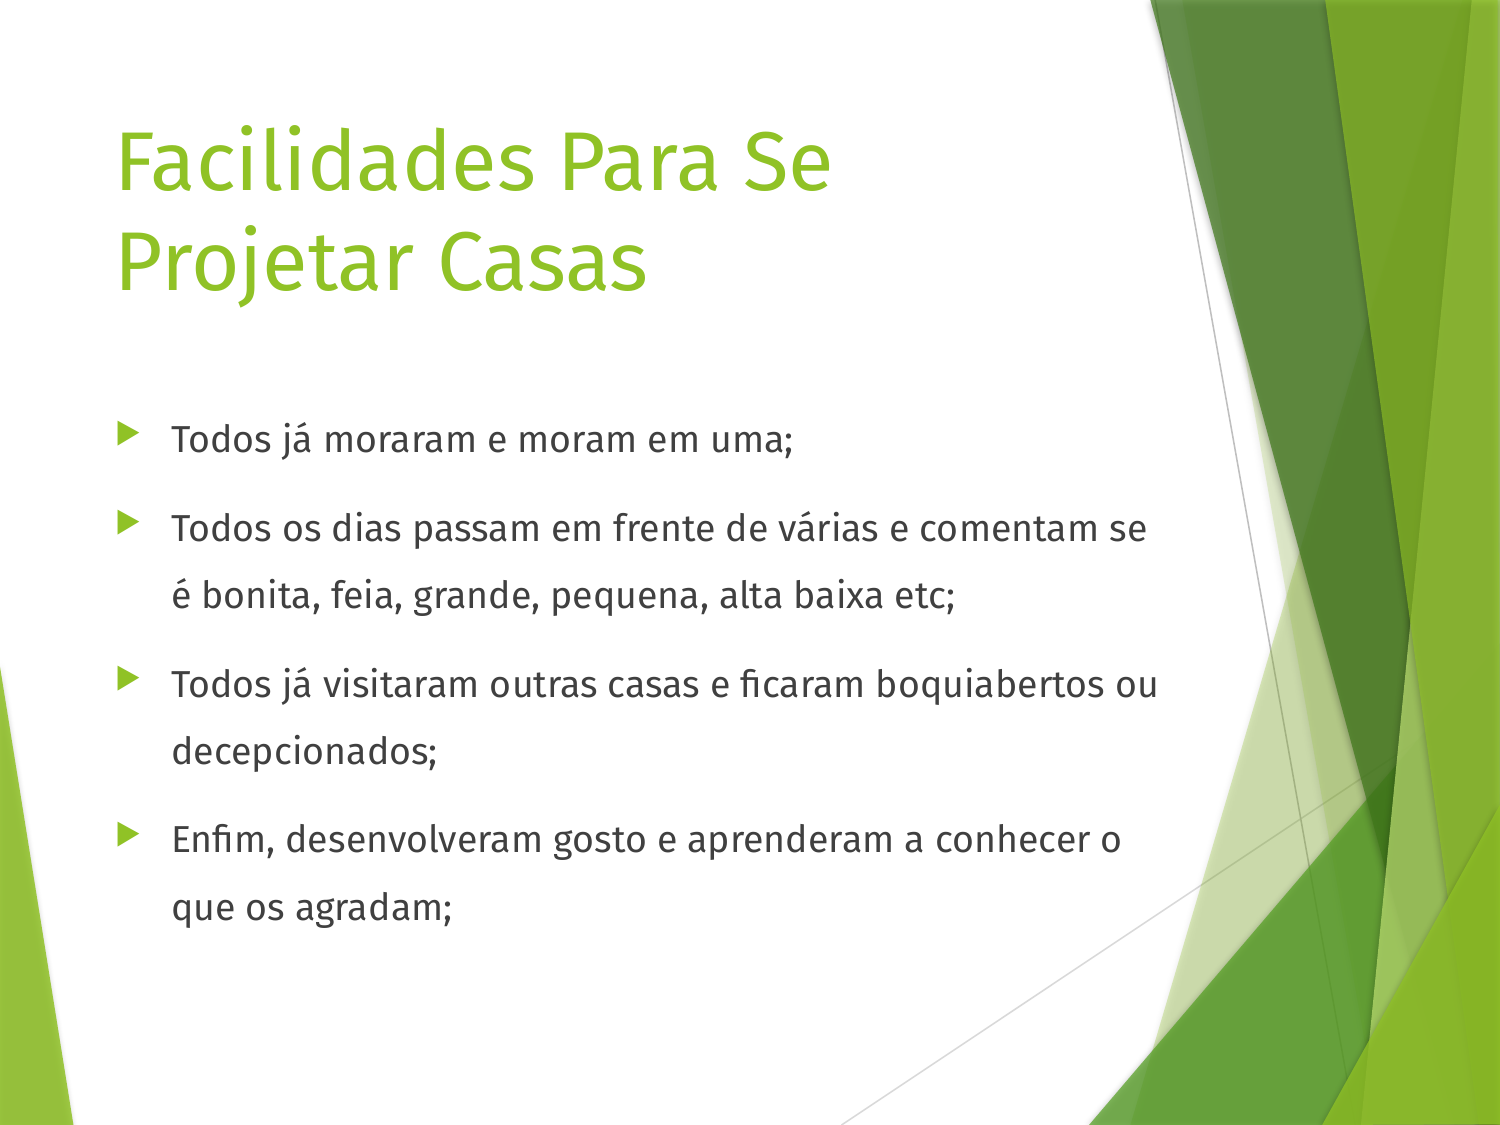

# Facilidades Para Se Projetar Casas
Todos já moraram e moram em uma;
Todos os dias passam em frente de várias e comentam se é bonita, feia, grande, pequena, alta baixa etc;
Todos já visitaram outras casas e ficaram boquiabertos ou decepcionados;
Enfim, desenvolveram gosto e aprenderam a conhecer o que os agradam;